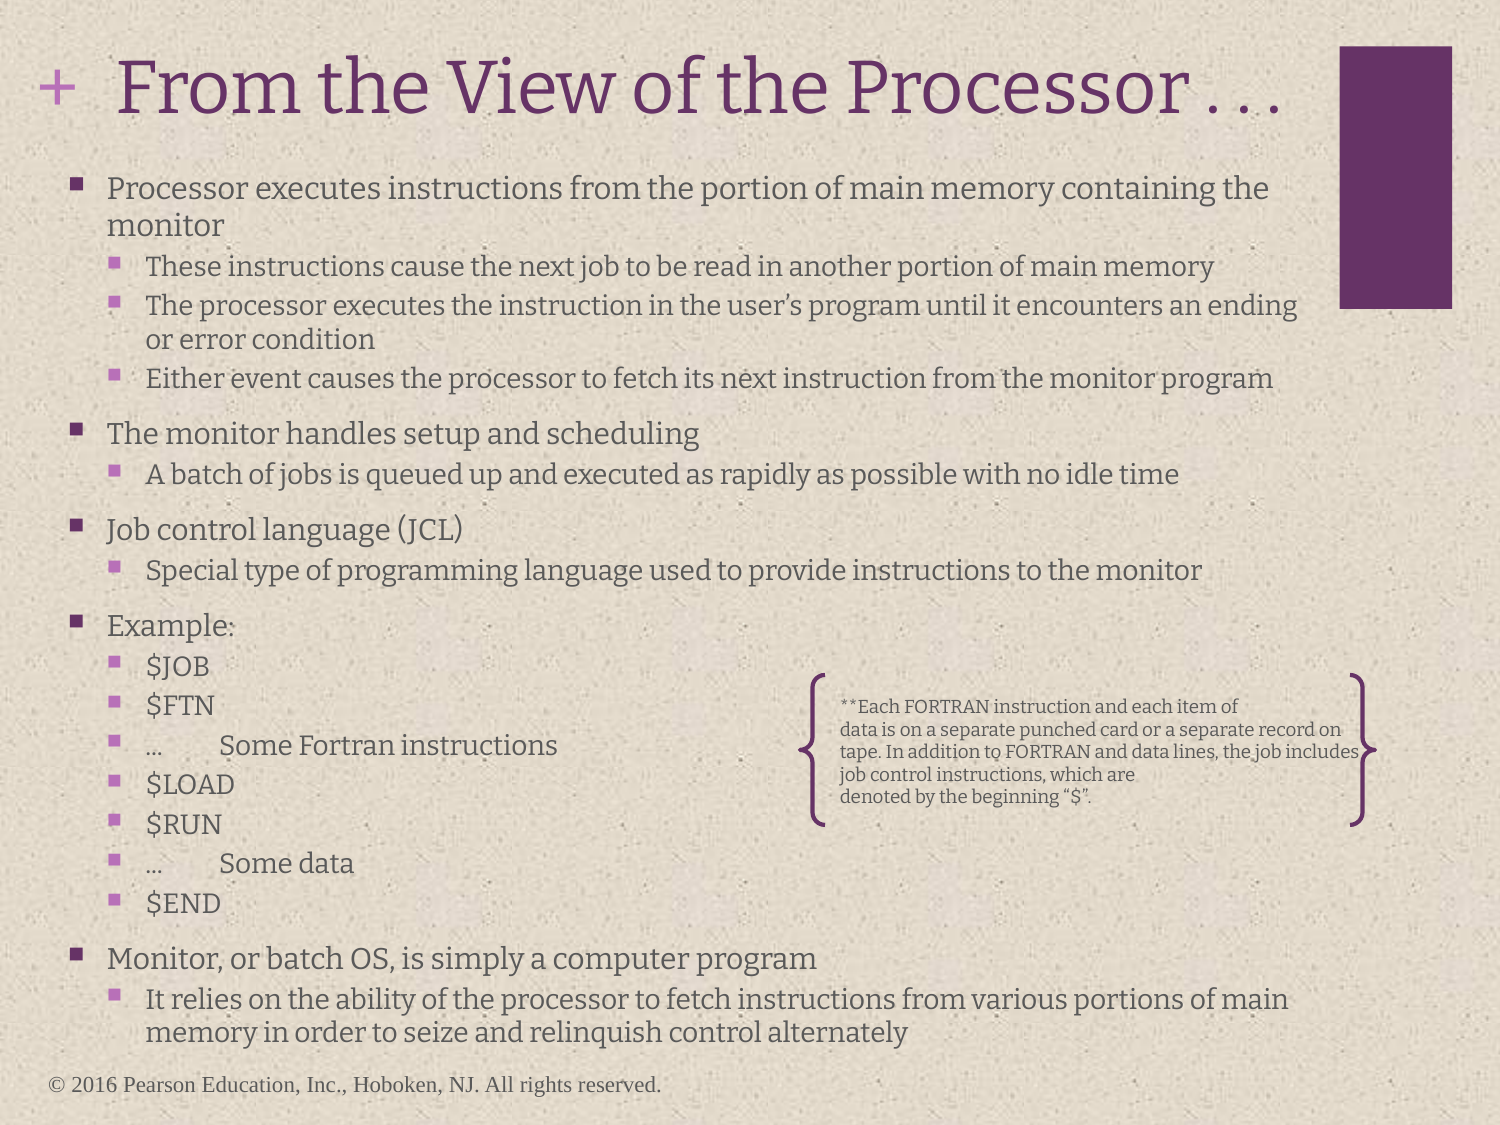

# From the View of the Processor . . .
Processor executes instructions from the portion of main memory containing the monitor
These instructions cause the next job to be read in another portion of main memory
The processor executes the instruction in the user’s program until it encounters an ending or error condition
Either event causes the processor to fetch its next instruction from the monitor program
The monitor handles setup and scheduling
A batch of jobs is queued up and executed as rapidly as possible with no idle time
Job control language (JCL)
Special type of programming language used to provide instructions to the monitor
Example:
$JOB
$FTN
...	Some Fortran instructions
$LOAD
$RUN
...	Some data
$END
Monitor, or batch OS, is simply a computer program
It relies on the ability of the processor to fetch instructions from various portions of main memory in order to seize and relinquish control alternately

**Each FORTRAN instruction and each item of
data is on a separate punched card or a separate record on tape. In addition to FORTRAN and data lines, the job includes job control instructions, which are
denoted by the beginning “$”.
© 2016 Pearson Education, Inc., Hoboken, NJ. All rights reserved.